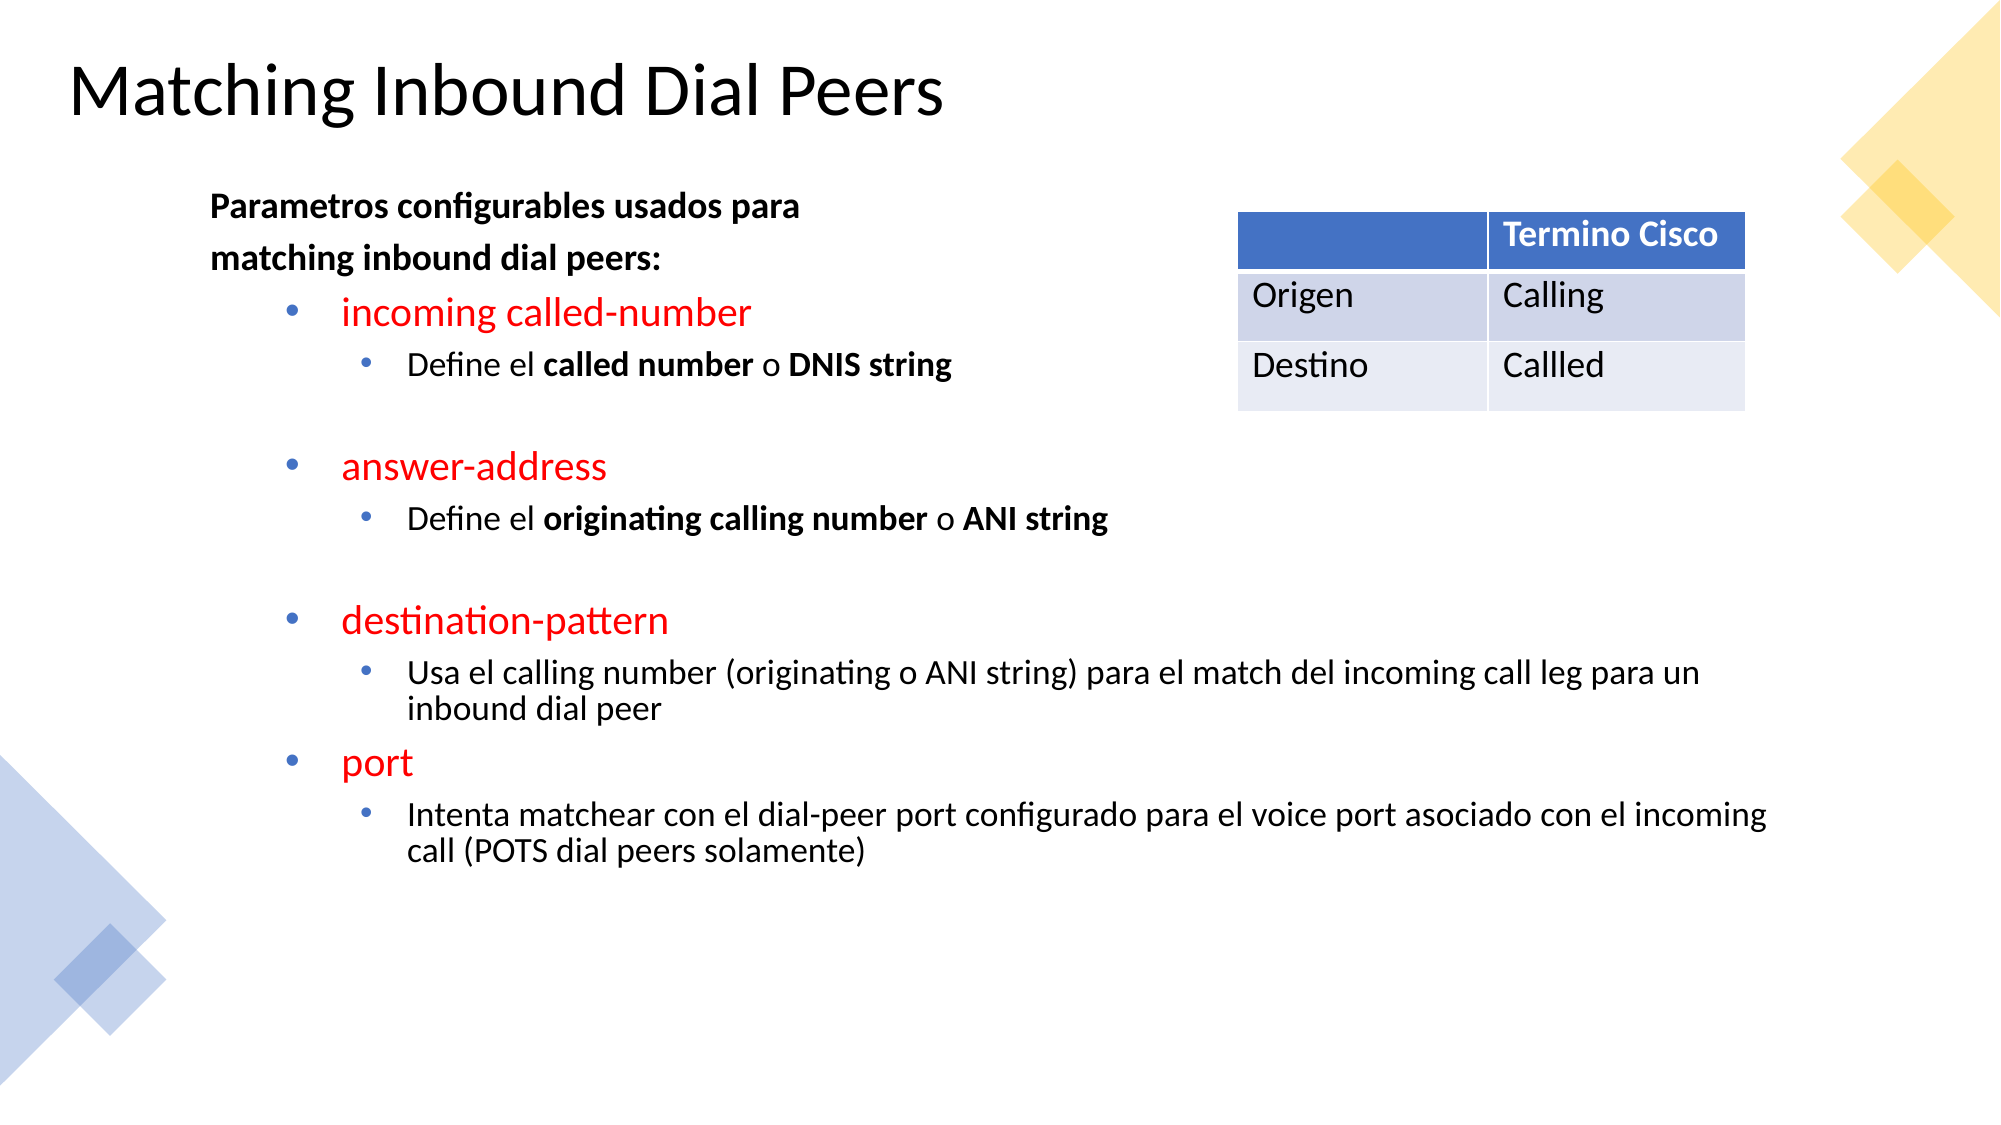

# Matching Inbound Dial Peers
Parametros configurables usados para
matching inbound dial peers:
incoming called-number
Define el called number o DNIS string

answer-address
Define el originating calling number o ANI string

destination-pattern
Usa el calling number (originating o ANI string) para el match del incoming call leg para un inbound dial peer
port
Intenta matchear con el dial-peer port configurado para el voice port asociado con el incoming call (POTS dial peers solamente)
|  | Termino Cisco |
| --- | --- |
| Origen | Calling |
| Destino | Callled |